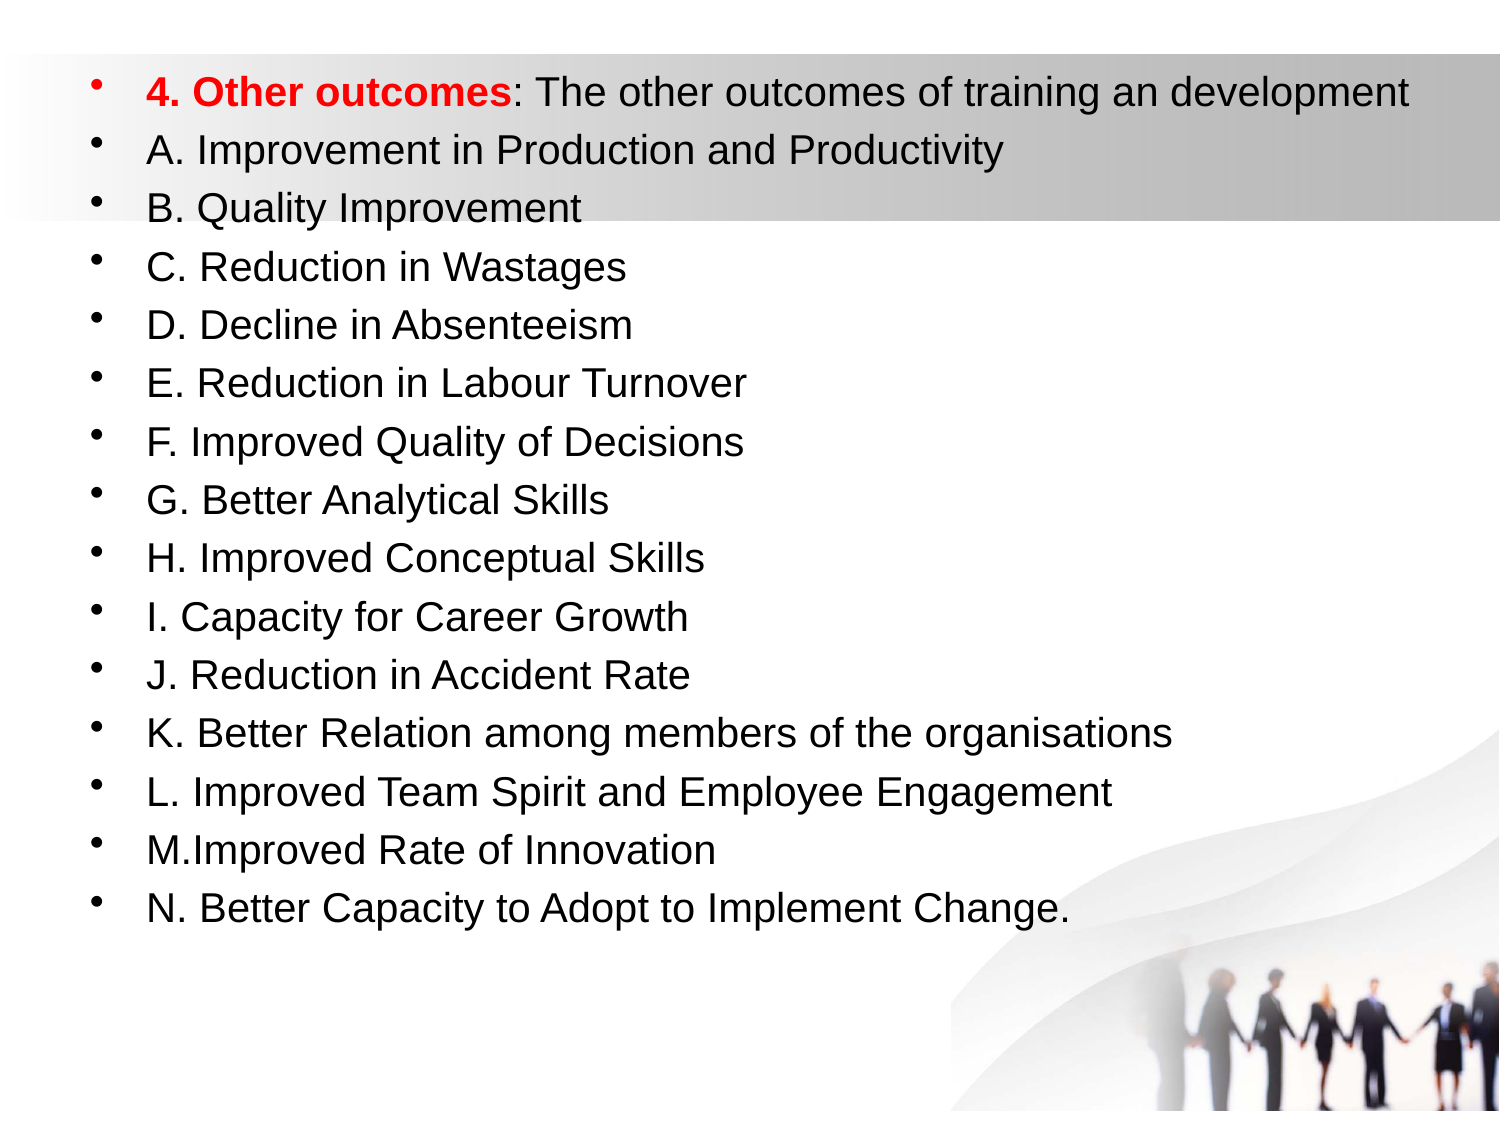

4. Other outcomes: The other outcomes of training an development
A. Improvement in Production and Productivity
B. Quality Improvement
C. Reduction in Wastages
D. Decline in Absenteeism
E. Reduction in Labour Turnover
F. Improved Quality of Decisions
G. Better Analytical Skills
H. Improved Conceptual Skills
I. Capacity for Career Growth
J. Reduction in Accident Rate
K. Better Relation among members of the organisations
L. Improved Team Spirit and Employee Engagement
M.Improved Rate of Innovation
N. Better Capacity to Adopt to Implement Change.